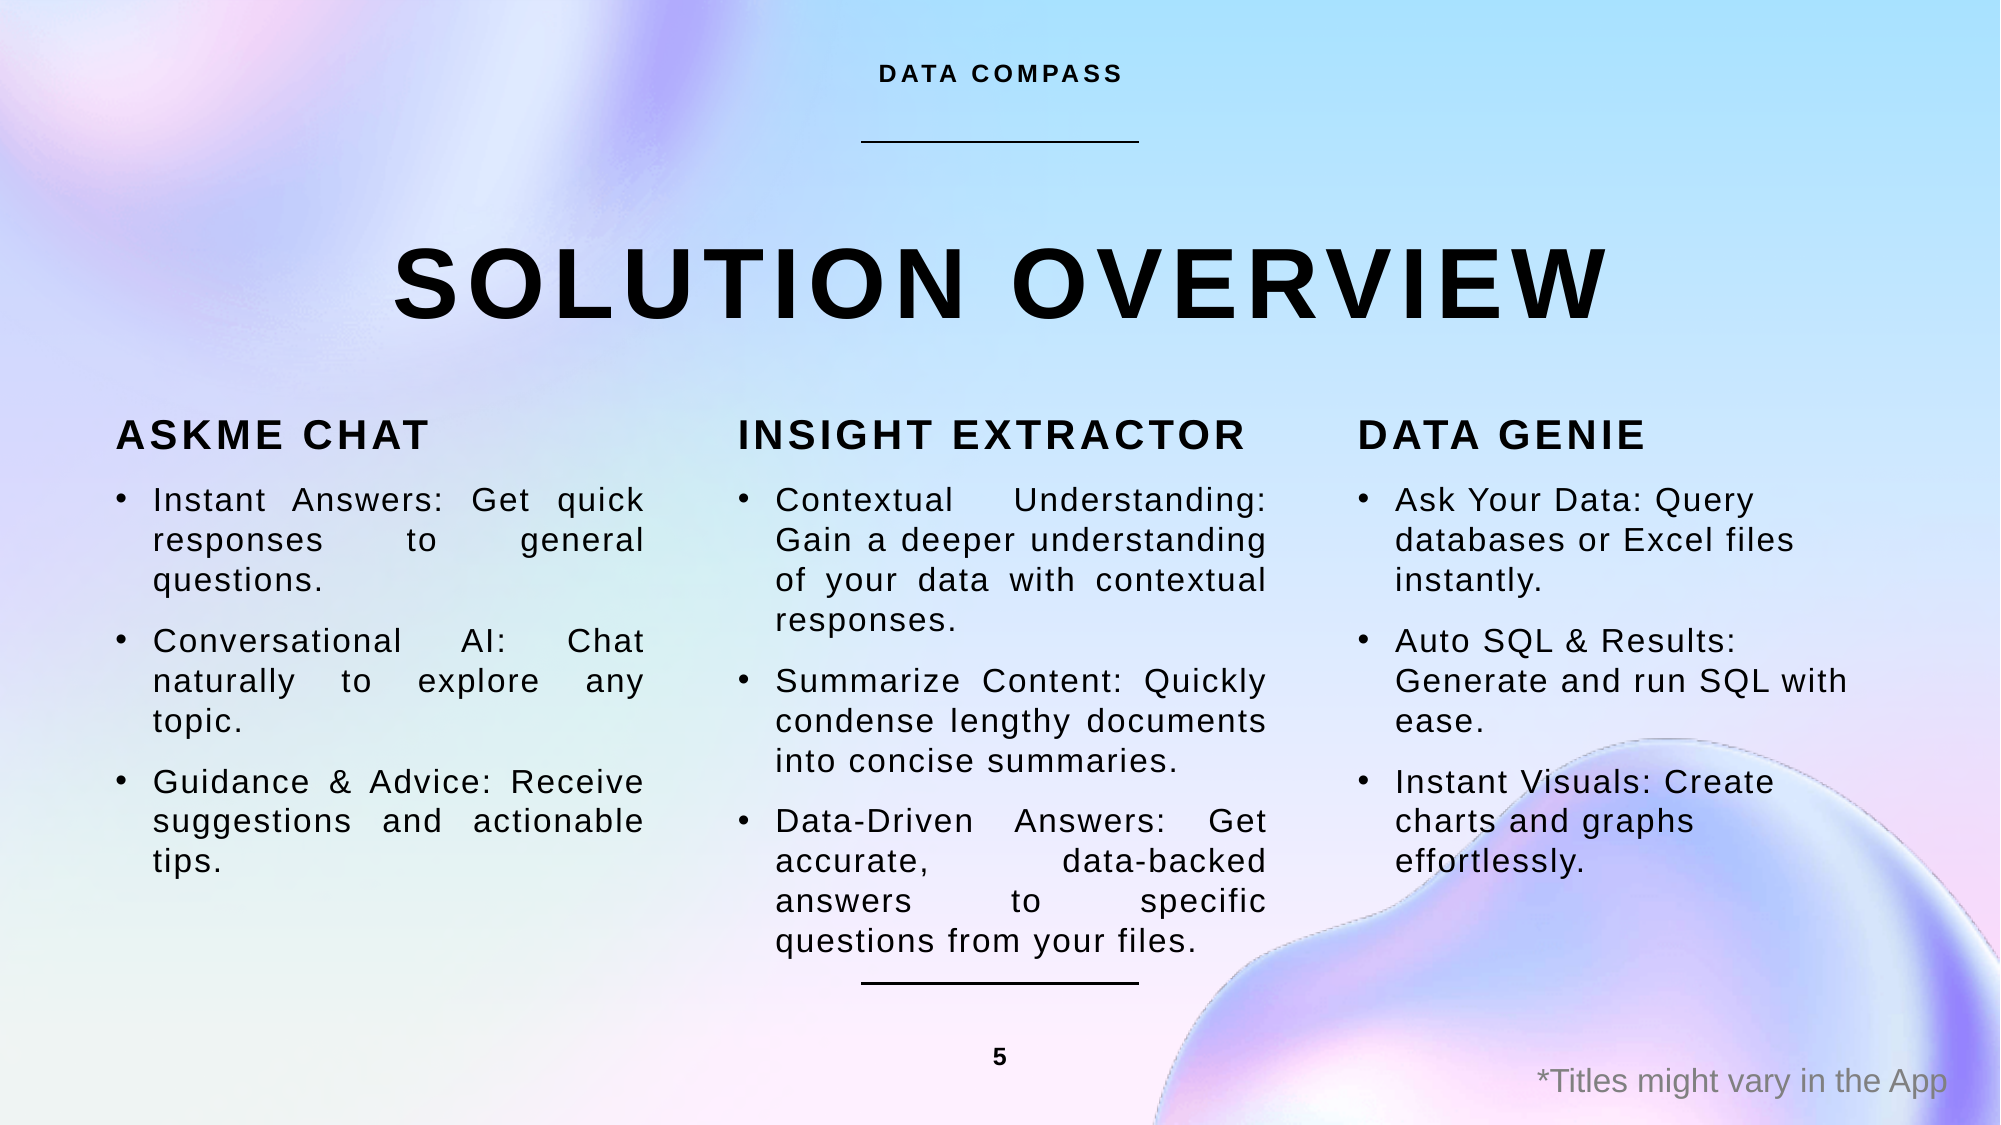

DATA COMPASS
# SOLUTION OVERVIEW
AskMe Chat
Insight Extractor
Data Genie
Contextual Understanding: Gain a deeper understanding of your data with contextual responses.
Summarize Content: Quickly condense lengthy documents into concise summaries.
Data-Driven Answers: Get accurate, data-backed answers to specific questions from your files.
Instant Answers: Get quick responses to general questions.
Conversational AI: Chat naturally to explore any topic.
Guidance & Advice: Receive suggestions and actionable tips.
Ask Your Data: Query databases or Excel files instantly.
Auto SQL & Results: Generate and run SQL with ease.
Instant Visuals: Create charts and graphs effortlessly.
5
*Titles might vary in the App